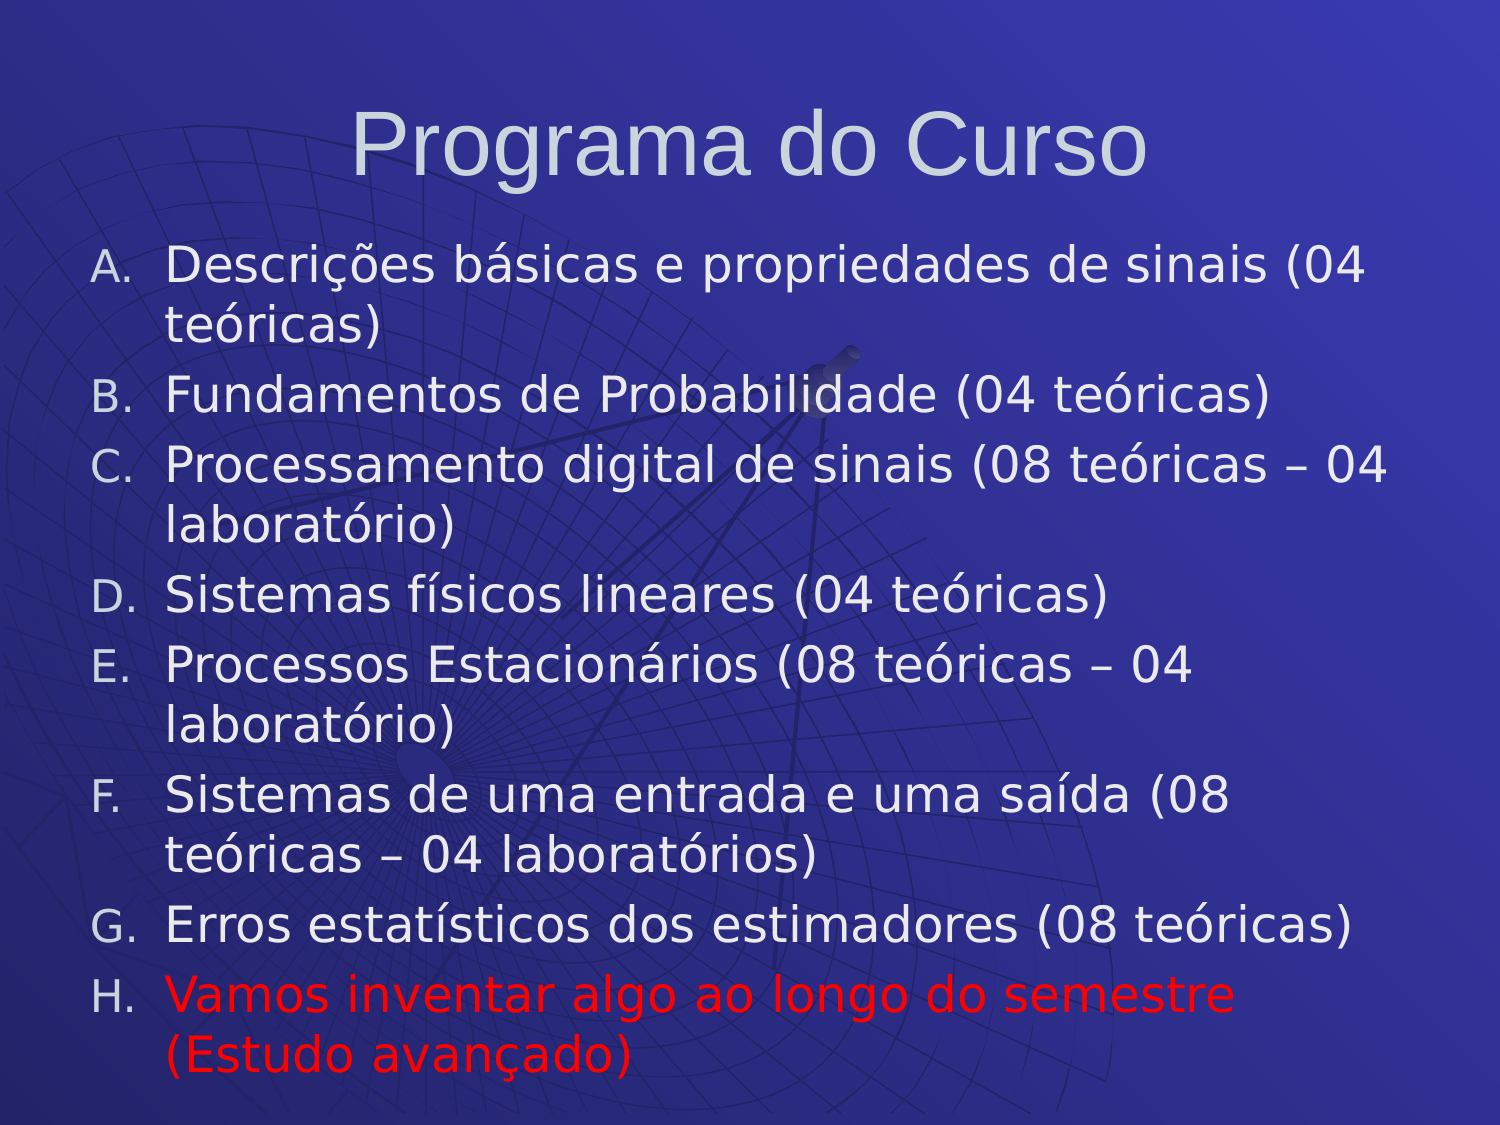

# Programa do Curso
Descrições básicas e propriedades de sinais (04 teóricas)
Fundamentos de Probabilidade (04 teóricas)
Processamento digital de sinais (08 teóricas – 04 laboratório)
Sistemas físicos lineares (04 teóricas)
Processos Estacionários (08 teóricas – 04 laboratório)
Sistemas de uma entrada e uma saída (08 teóricas – 04 laboratórios)
Erros estatísticos dos estimadores (08 teóricas)
Vamos inventar algo ao longo do semestre (Estudo avançado)